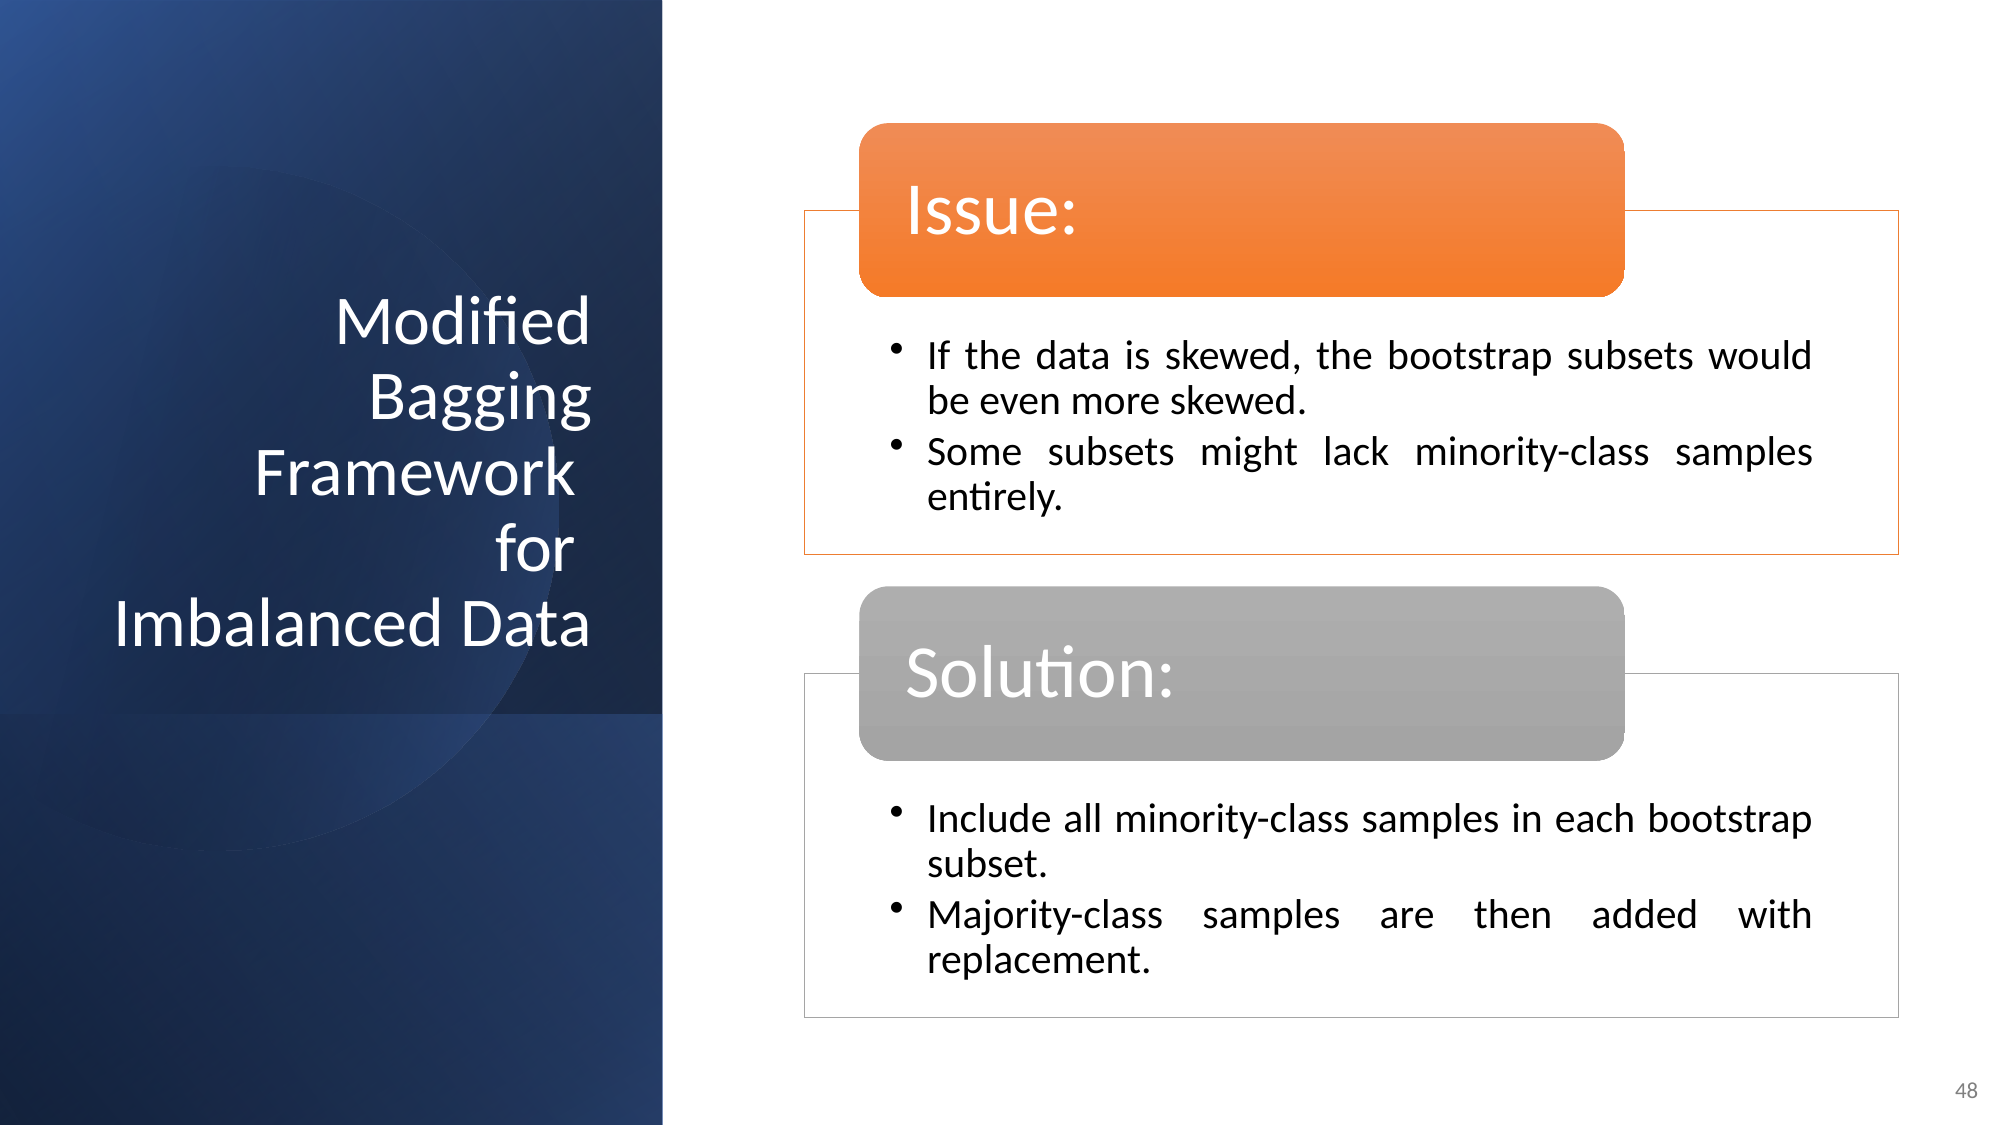

If the data is skewed, the bootstrap subsets would be even more skewed.
Some subsets might lack minority-class samples entirely.
Issue:
Include all minority-class samples in each bootstrap subset.
Majority-class samples are then added with replacement.
Solution:

# Modified Bagging Framework for Imbalanced Data

48